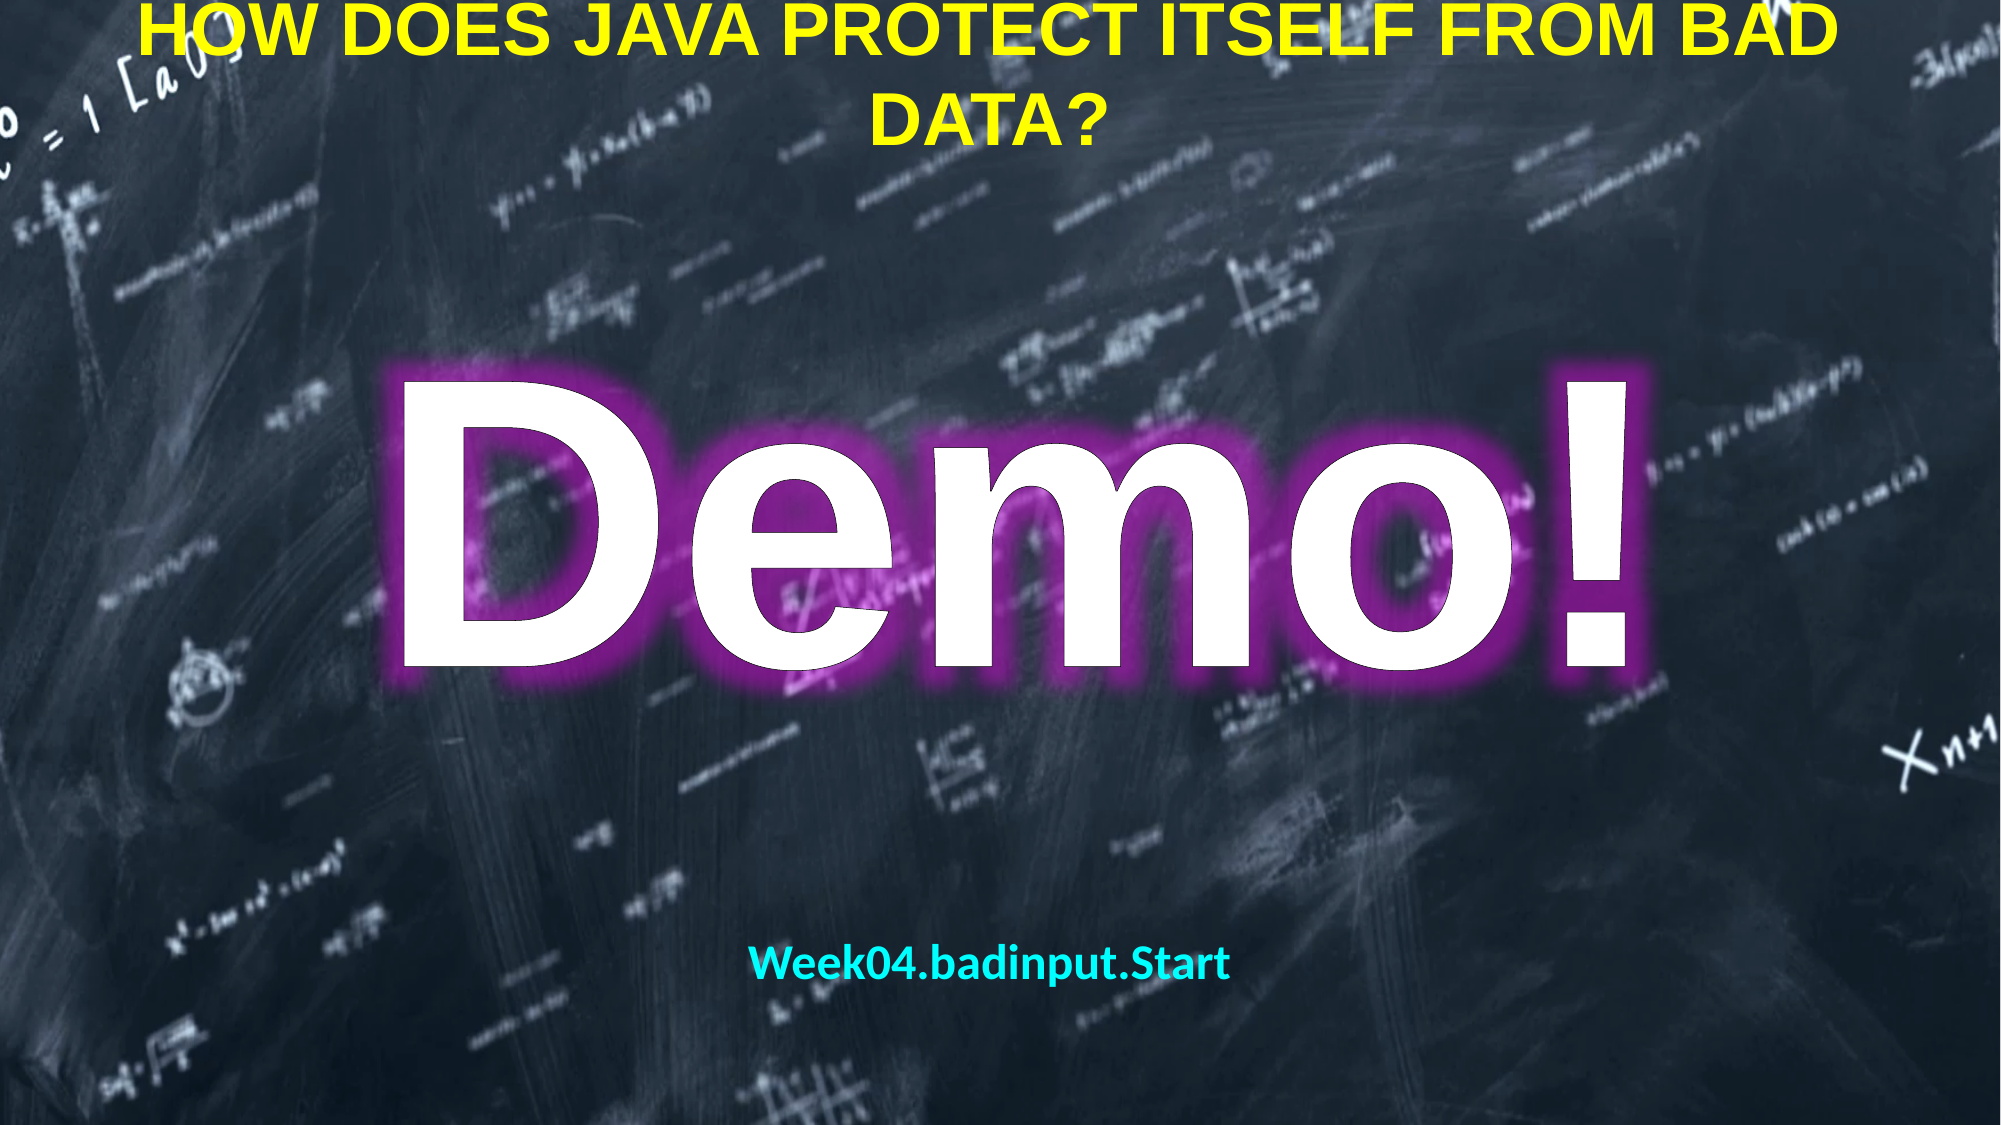

# How does java protect itself from bad data?
Week04.badinput.Start